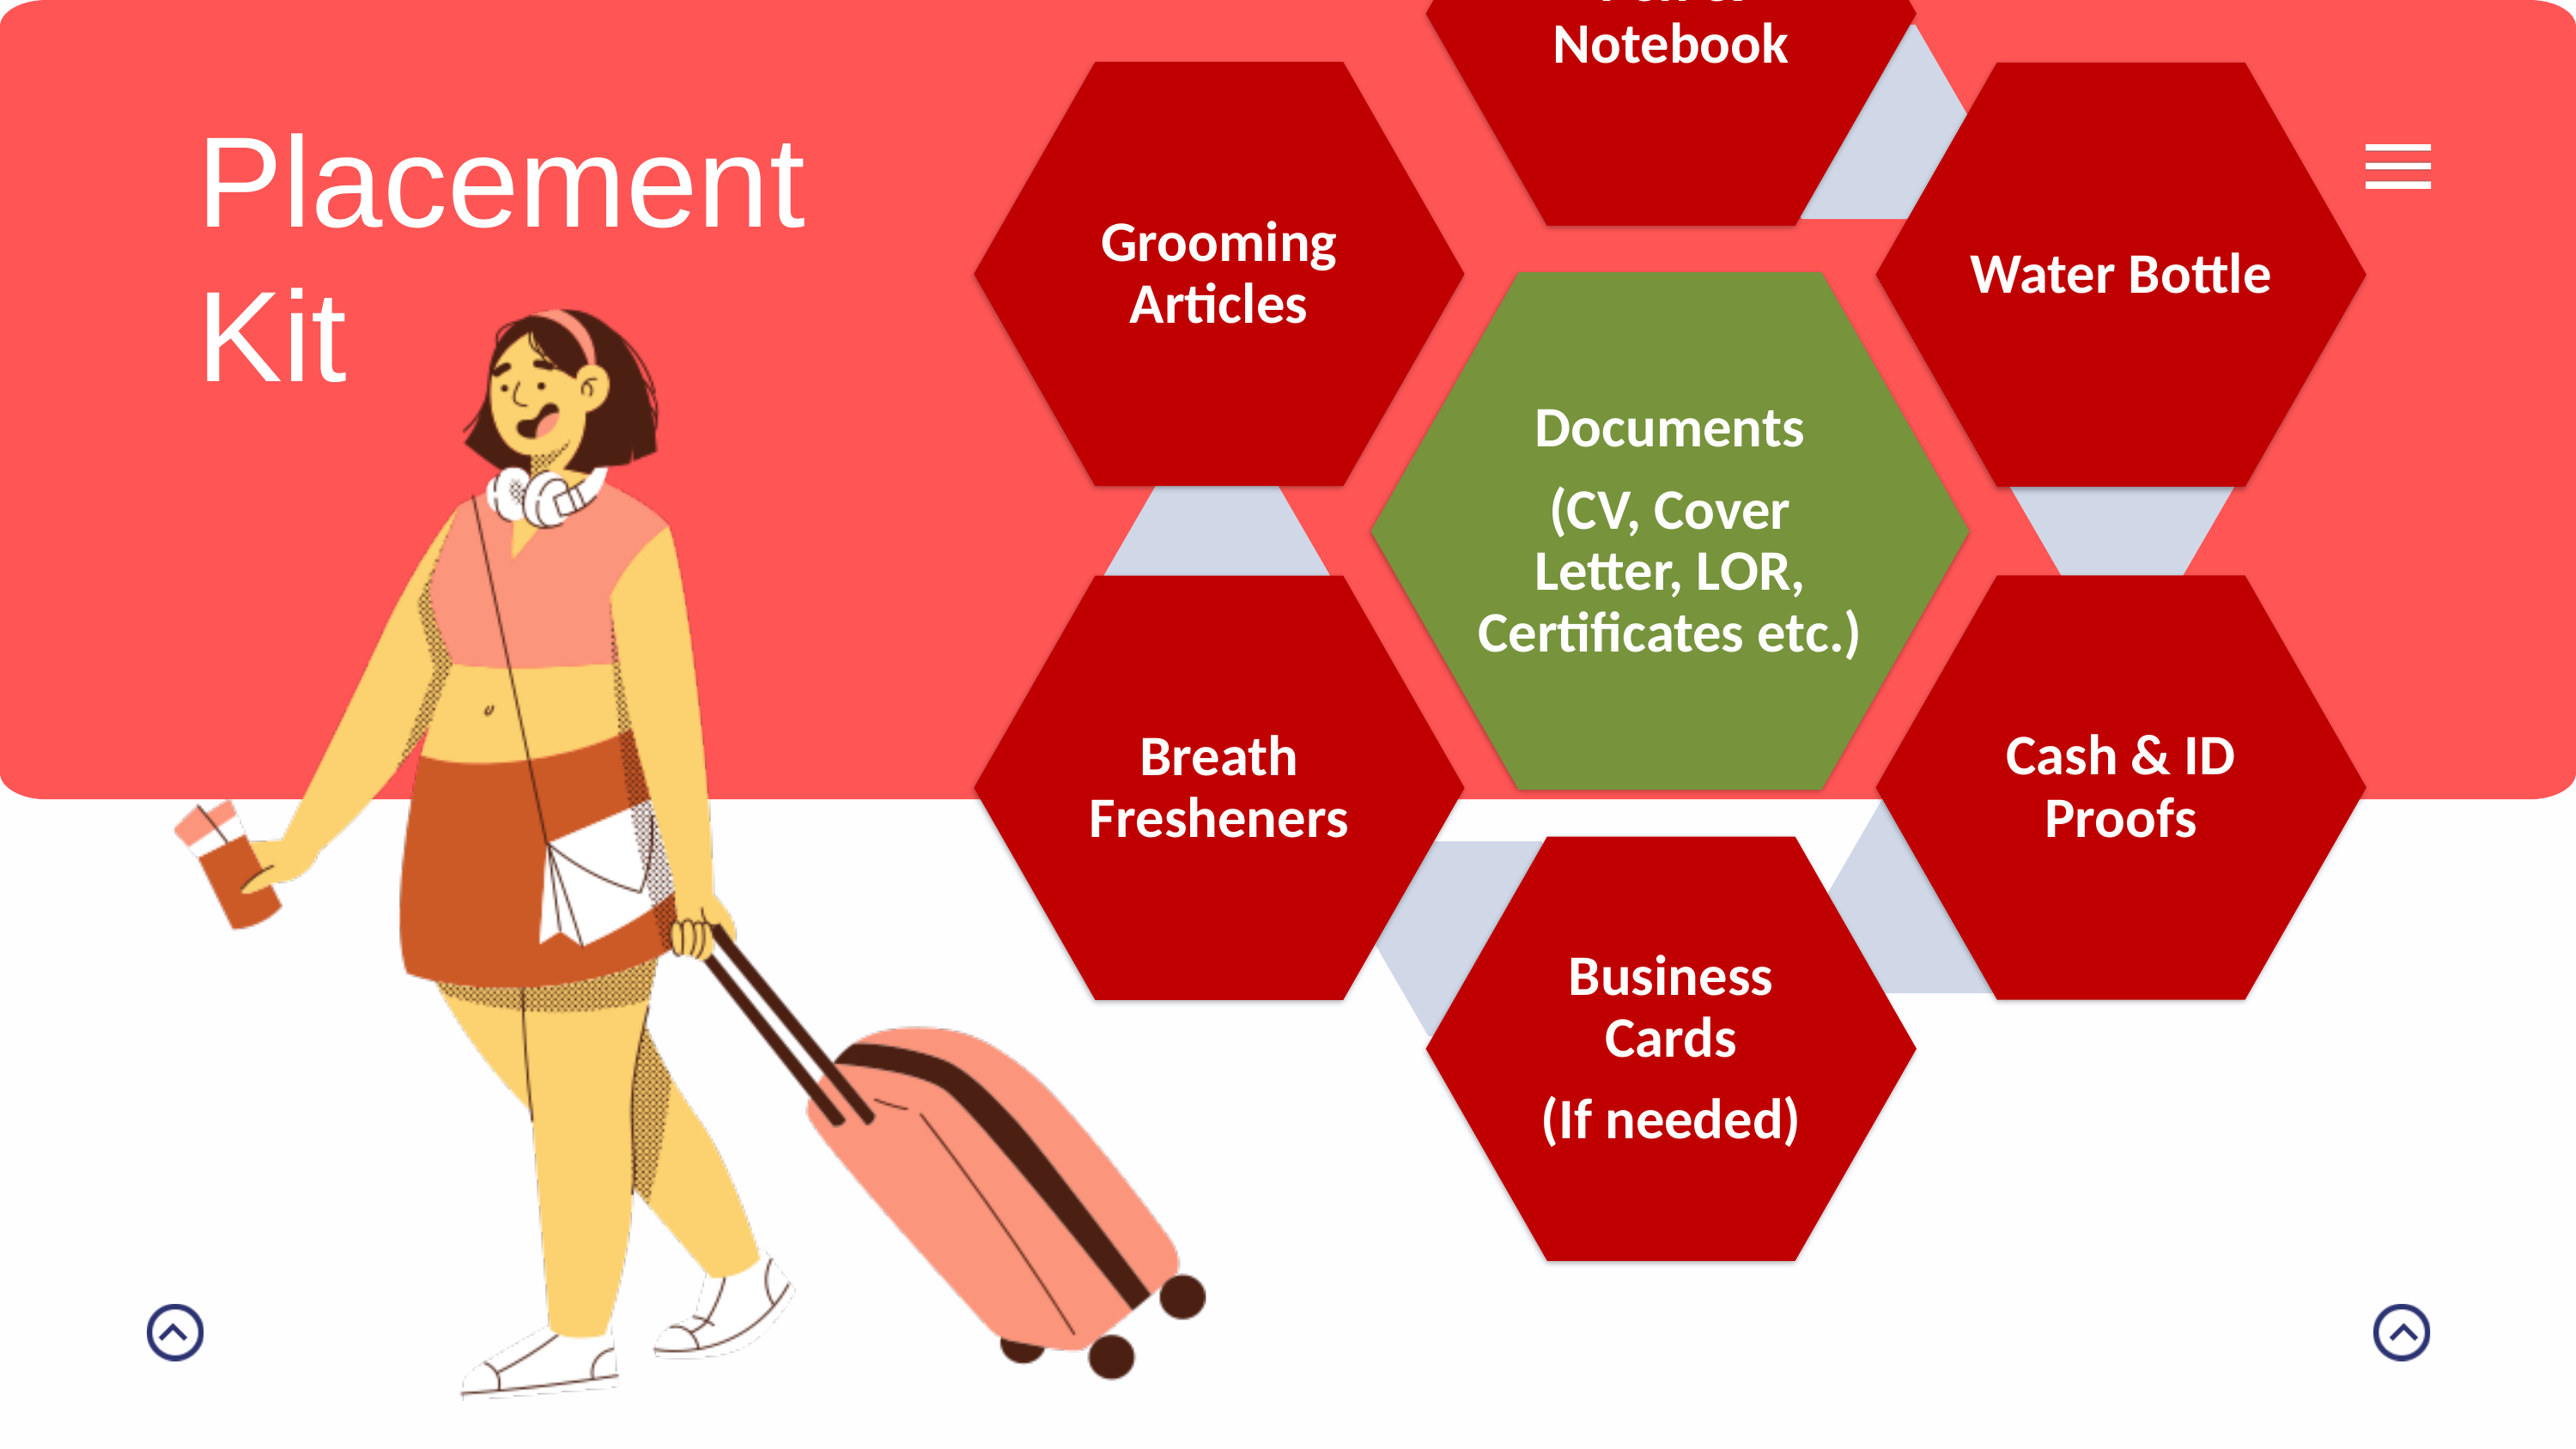

Documents
(CV, Cover Letter, LOR, Certificates etc.)
Pen & Notebook
Water Bottle
Cash & ID Proofs
Business Cards
(If needed)
Breath Fresheners
Grooming Articles
Placement
Kit